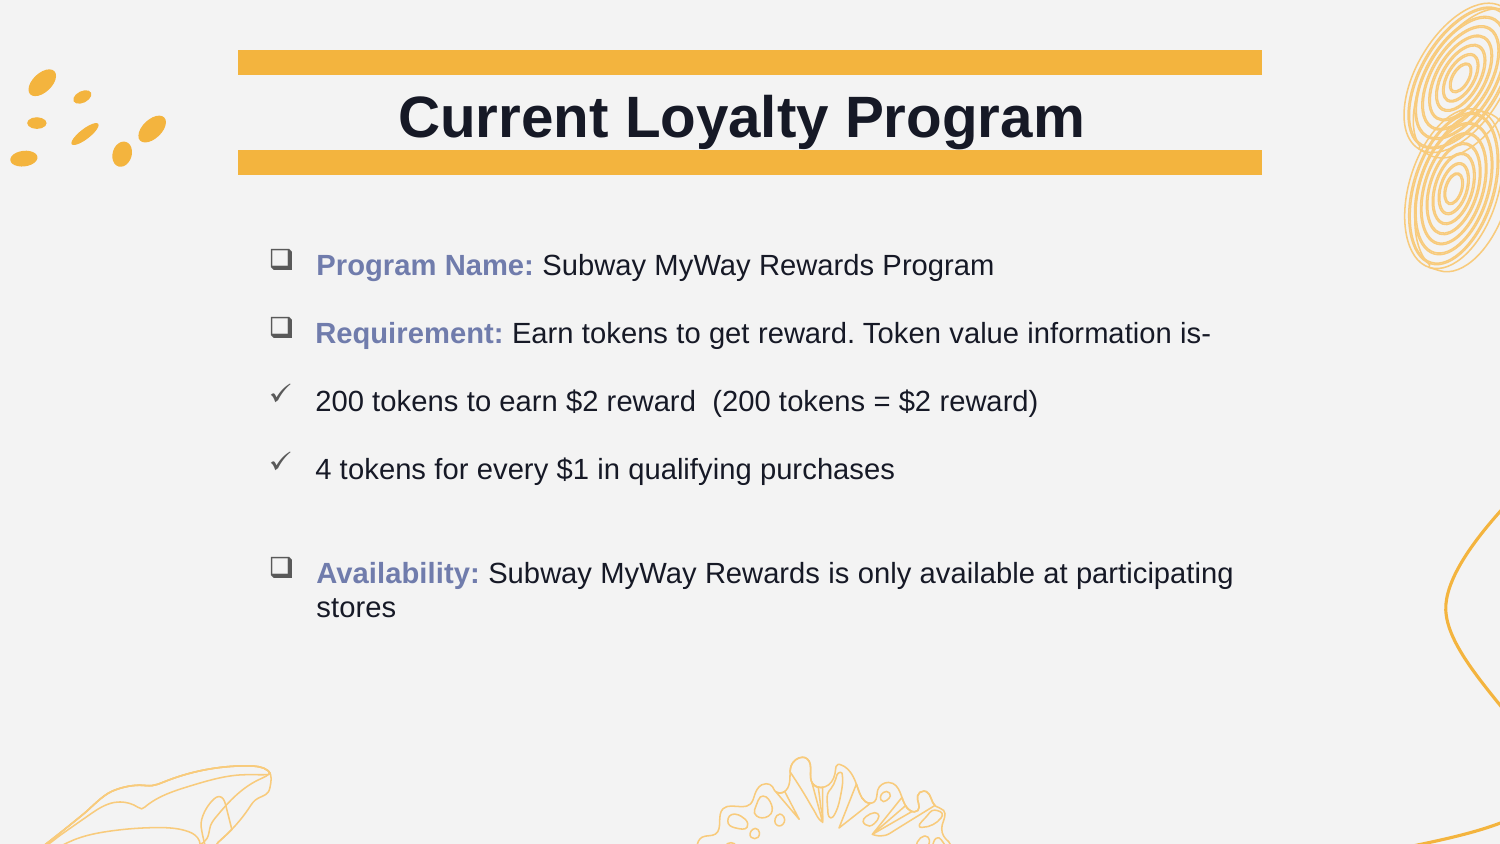

# Current Loyalty Program
Program Name: Subway MyWay Rewards Program
Requirement: Earn tokens to get reward. Token value information is-
200 tokens to earn $2 reward  (200 tokens = $2 reward)
4 tokens for every $1 in qualifying purchases

Availability: Subway MyWay Rewards is only available at participating stores